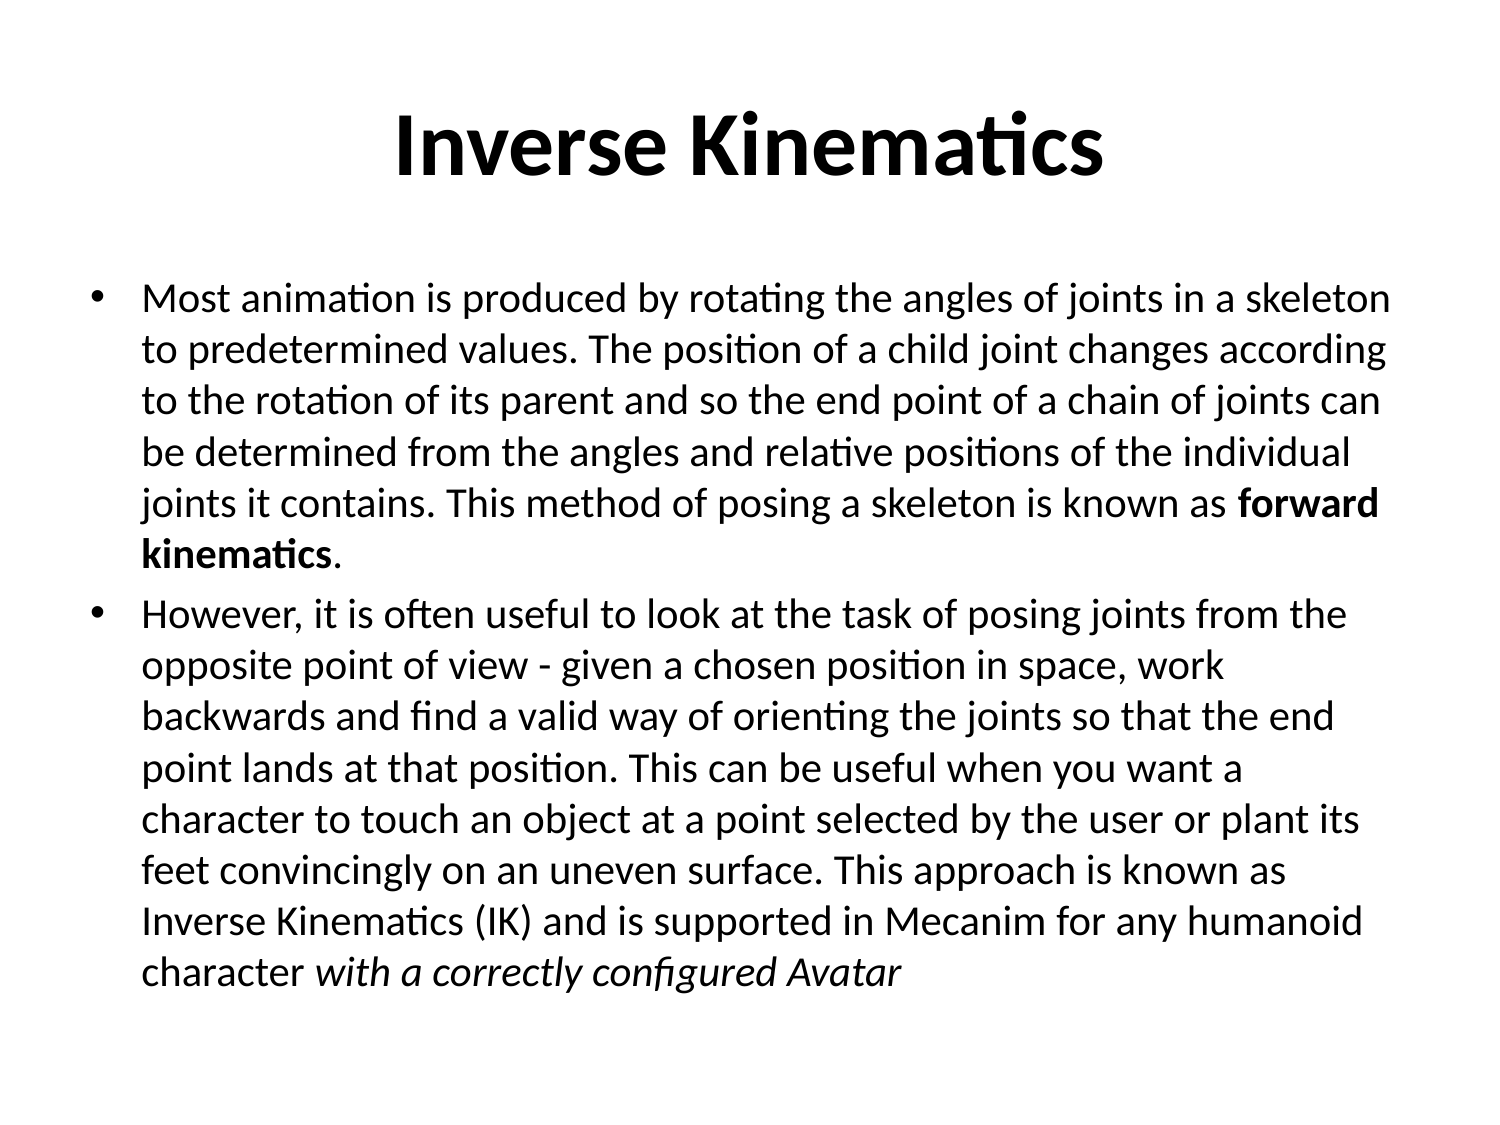

# Inverse Kinematics
Most animation is produced by rotating the angles of joints in a skeleton to predetermined values. The position of a child joint changes according to the rotation of its parent and so the end point of a chain of joints can be determined from the angles and relative positions of the individual joints it contains. This method of posing a skeleton is known as forward kinematics.
However, it is often useful to look at the task of posing joints from the opposite point of view - given a chosen position in space, work backwards and find a valid way of orienting the joints so that the end point lands at that position. This can be useful when you want a character to touch an object at a point selected by the user or plant its feet convincingly on an uneven surface. This approach is known as Inverse Kinematics (IK) and is supported in Mecanim for any humanoid character with a correctly configured Avatar